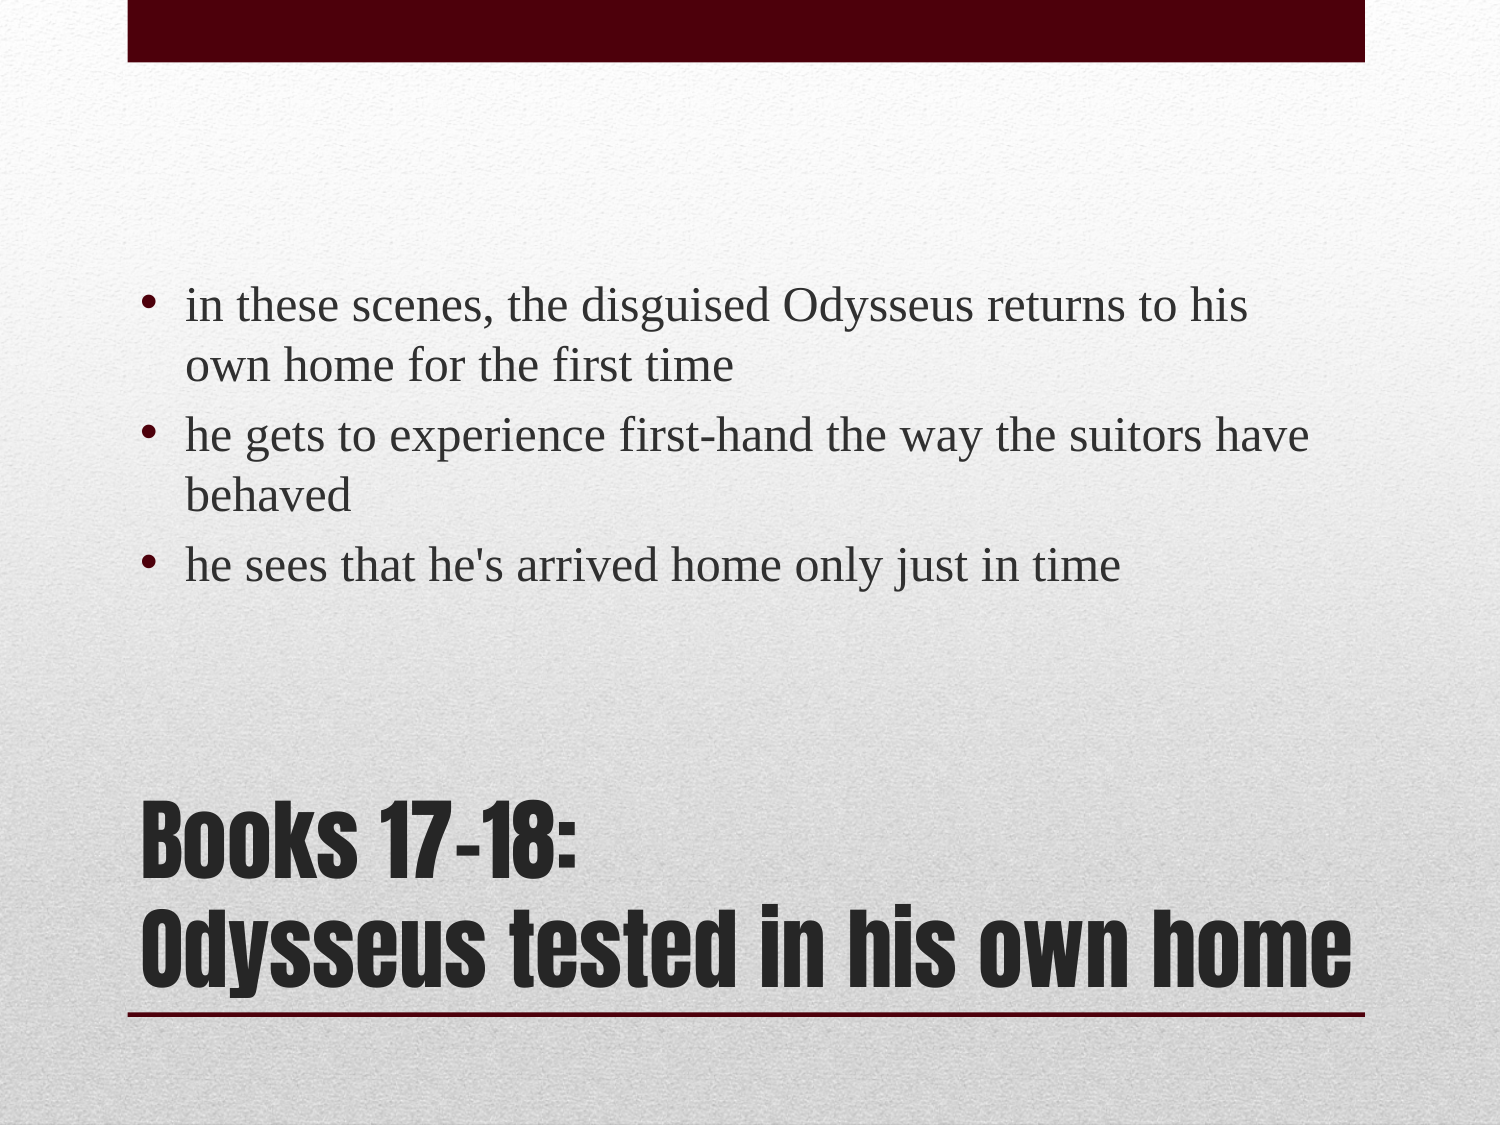

in these scenes, the disguised Odysseus returns to his own home for the first time
he gets to experience first-hand the way the suitors have  behaved
he sees that he's arrived home only just in time
# Books 17-18: Odysseus tested in his own home